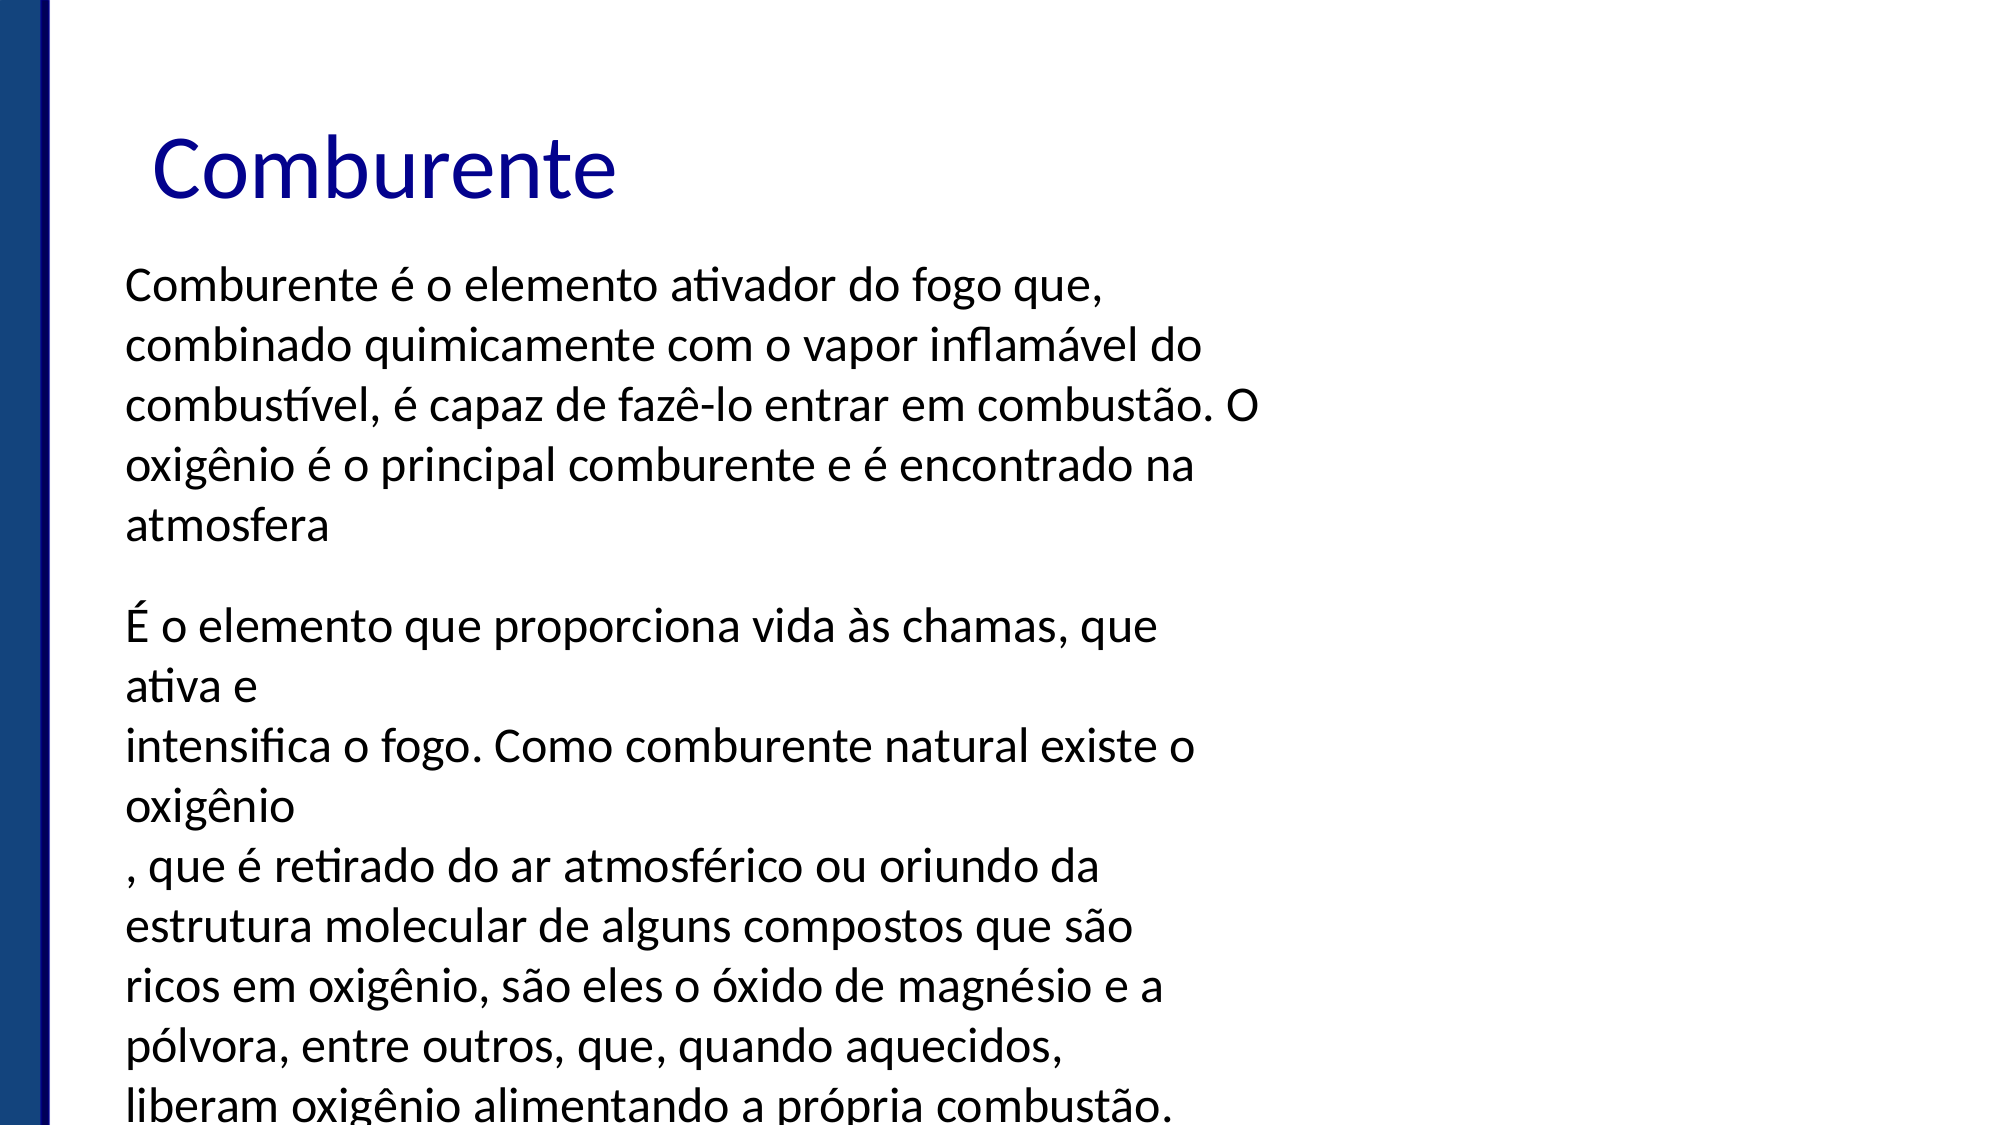

# Comburente
Comburente é o elemento ativador do fogo que, combinado quimicamente com o vapor inflamável do combustível, é capaz de fazê-lo entrar em combustão. O oxigênio é o principal comburente e é encontrado na atmosfera
É o elemento que proporciona vida às chamas, que ativa e
intensifica o fogo. Como comburente natural existe o oxigênio
, que é retirado do ar atmosférico ou oriundo da estrutura molecular de alguns compostos que são ricos em oxigênio, são eles o óxido de magnésio e a pólvora, entre outros, que, quando aquecidos, liberam oxigênio alimentando a própria combustão.